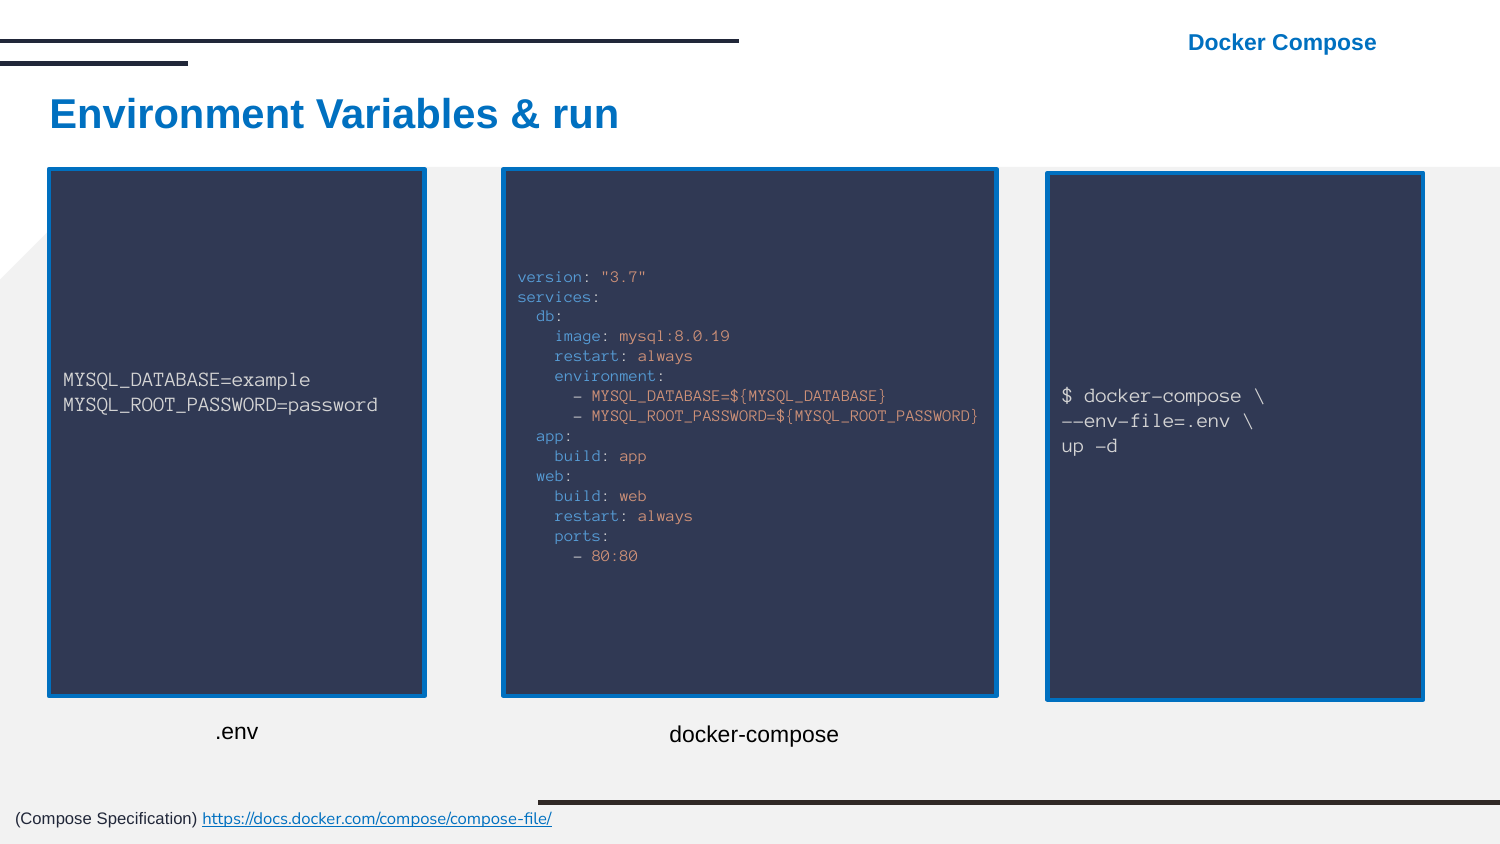

Docker Compose
# Environment Variables & run

MYSQL_DATABASE=example
MYSQL_ROOT_PASSWORD=password

version: "3.7"
services:
  db:
    image: mysql:8.0.19
    restart: always
    environment:
      - MYSQL_DATABASE=${MYSQL_DATABASE}
      - MYSQL_ROOT_PASSWORD=${MYSQL_ROOT_PASSWORD}
  app:
    build: app
  web:
    build: web
    restart: always
    ports:
      - 80:80

docker-compose
$ docker-compose \
–-env-file=.env \
up -d

.env
(Compose Specification) https://docs.docker.com/compose/compose-file/